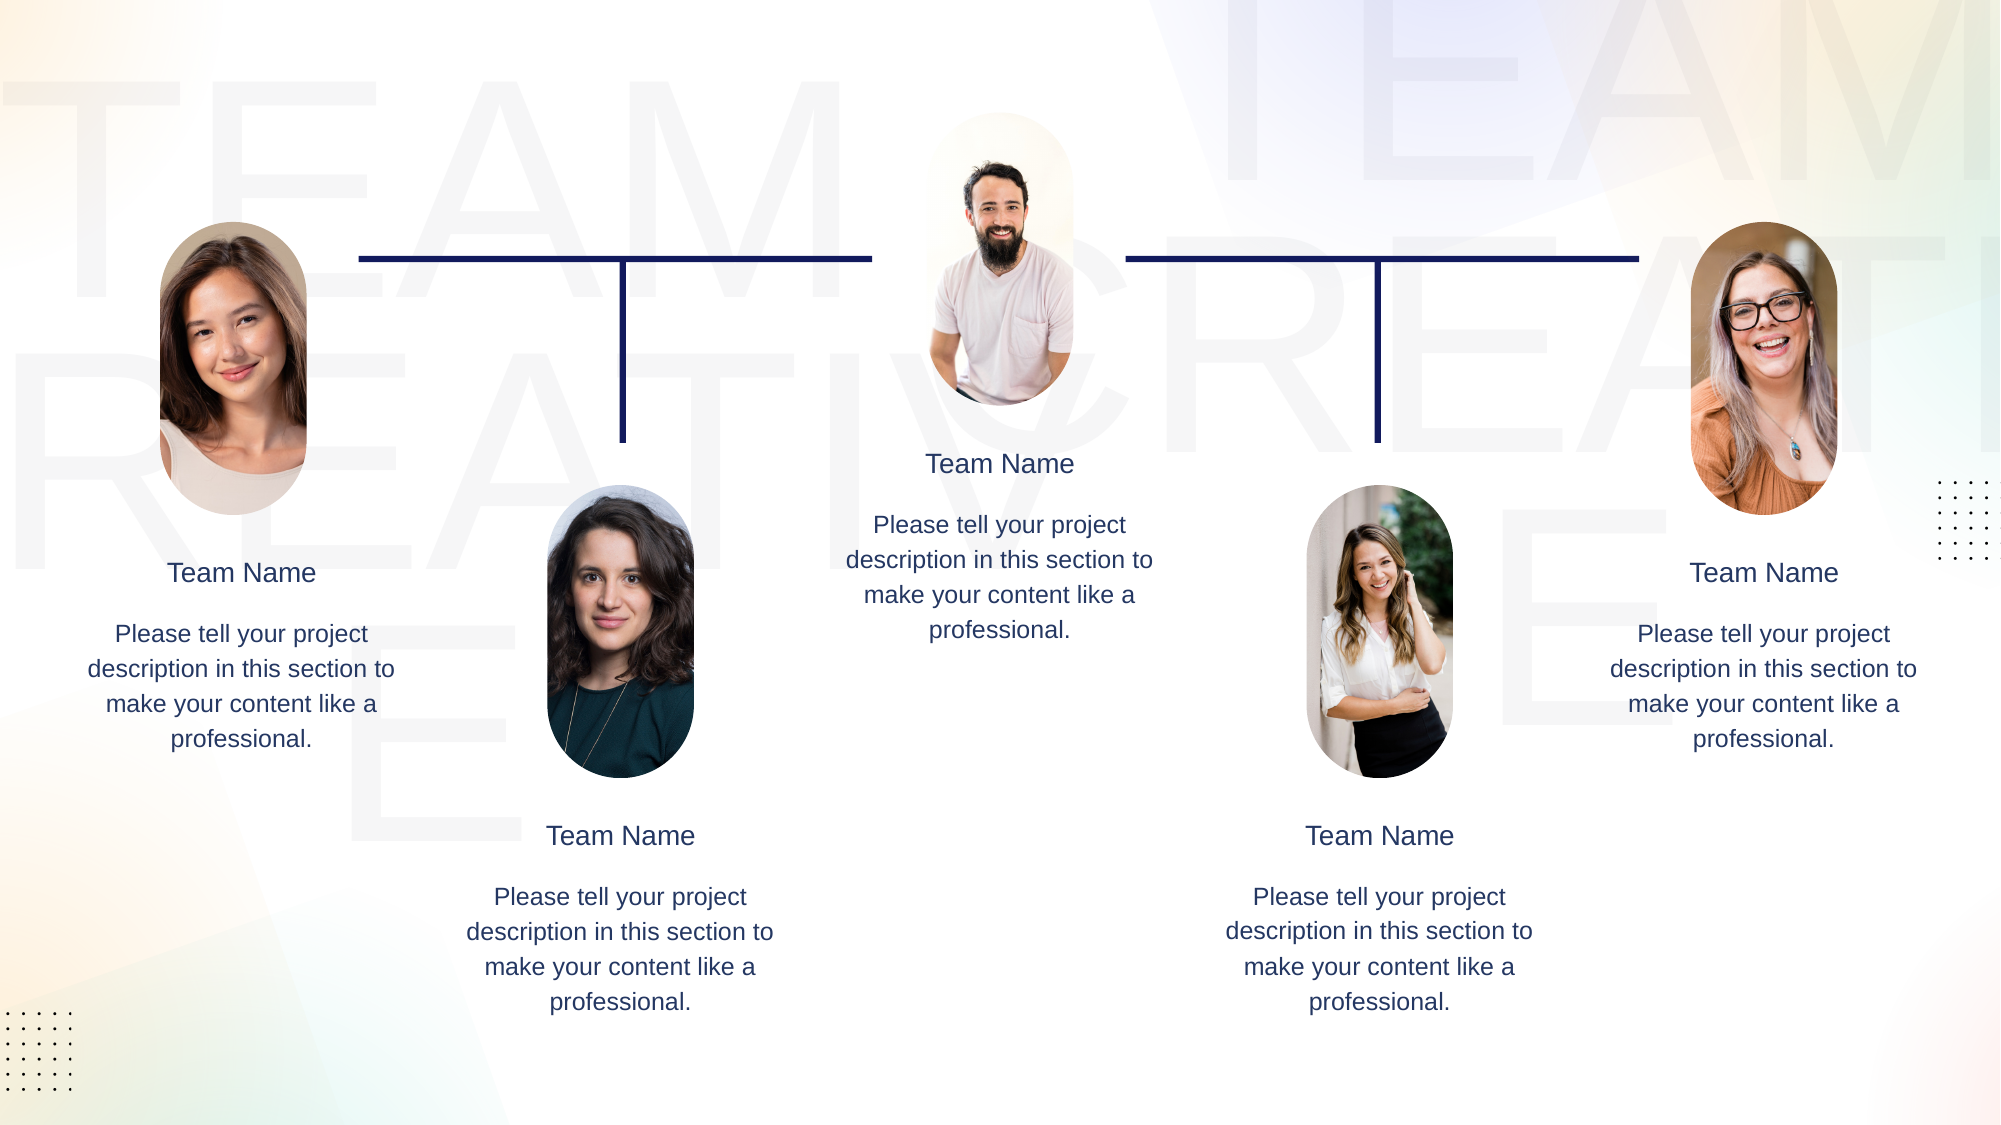

TEAM CREATIVE
TEAM CREATIVE

Team Name

Please tell your project description in this section to make your content like a professional.

Team Name
Team Name
Please tell your project description in this section to make your content like a professional.
Please tell your project description in this section to make your content like a professional.
Team Name
Team Name

Please tell your project description in this section to make your content like a professional.
Please tell your project description in this section to make your content like a professional.